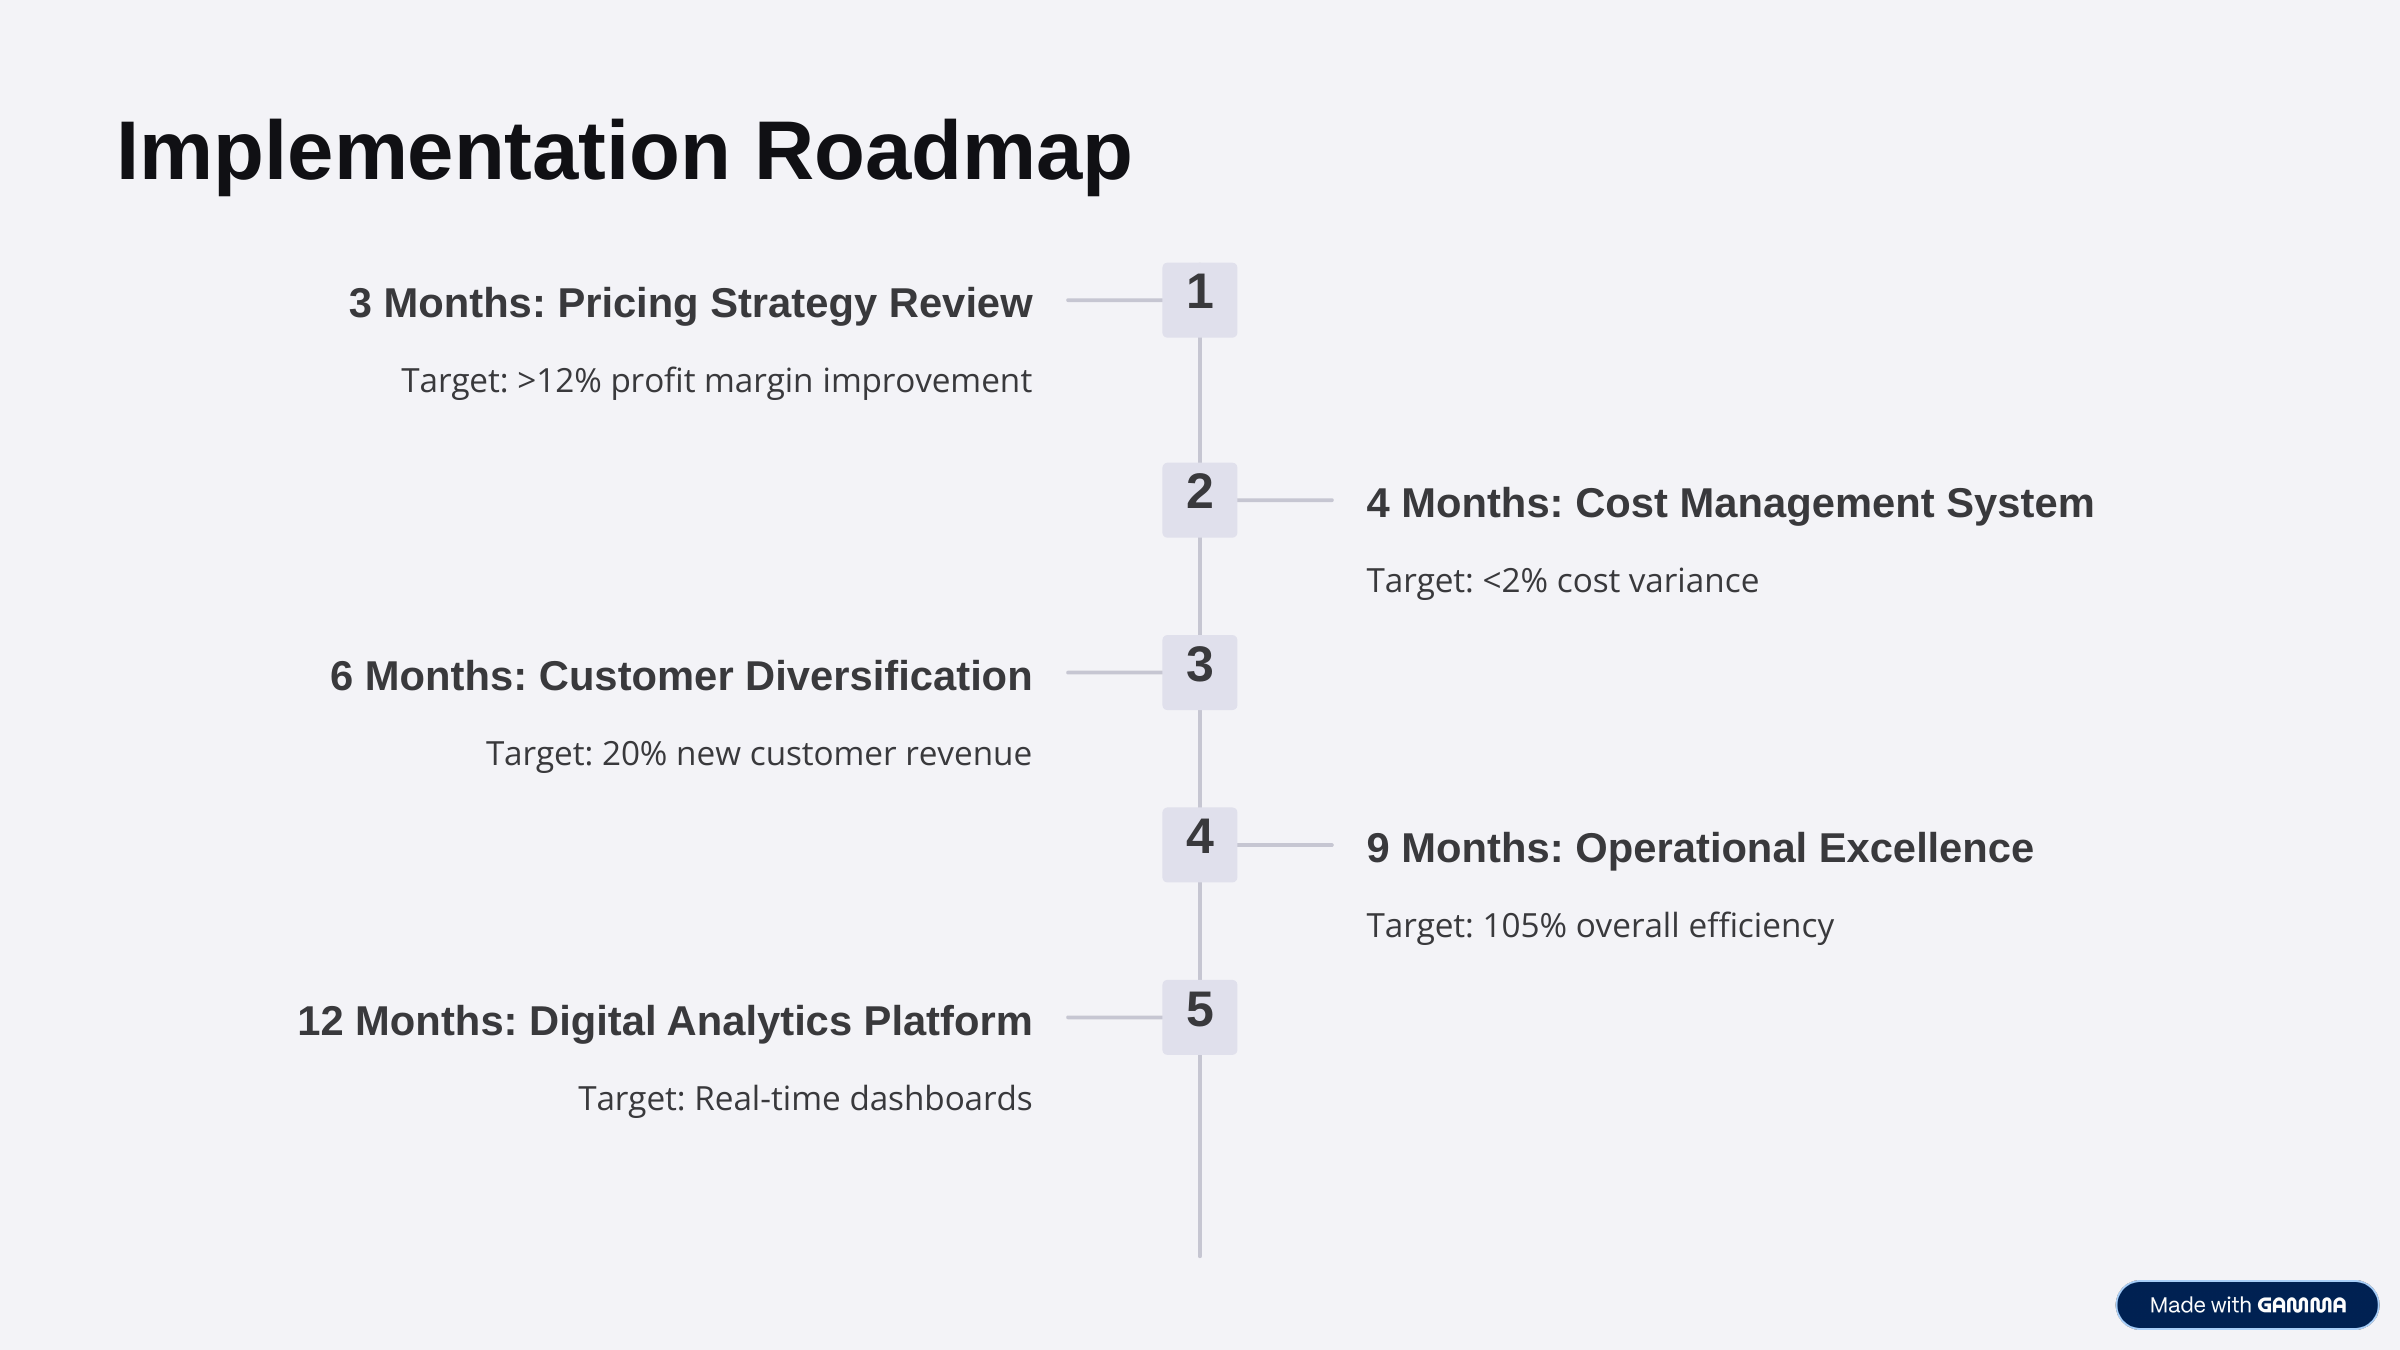

Implementation Roadmap

1
3 Months: Pricing Strategy Review

Target: >12% profit margin improvement

2
4 Months: Cost Management System

Target: <2% cost variance

3
6 Months: Customer Diversification

Target: 20% new customer revenue

4
9 Months: Operational Excellence

Target: 105% overall efficiency

5
12 Months: Digital Analytics Platform

Target: Real-time dashboards